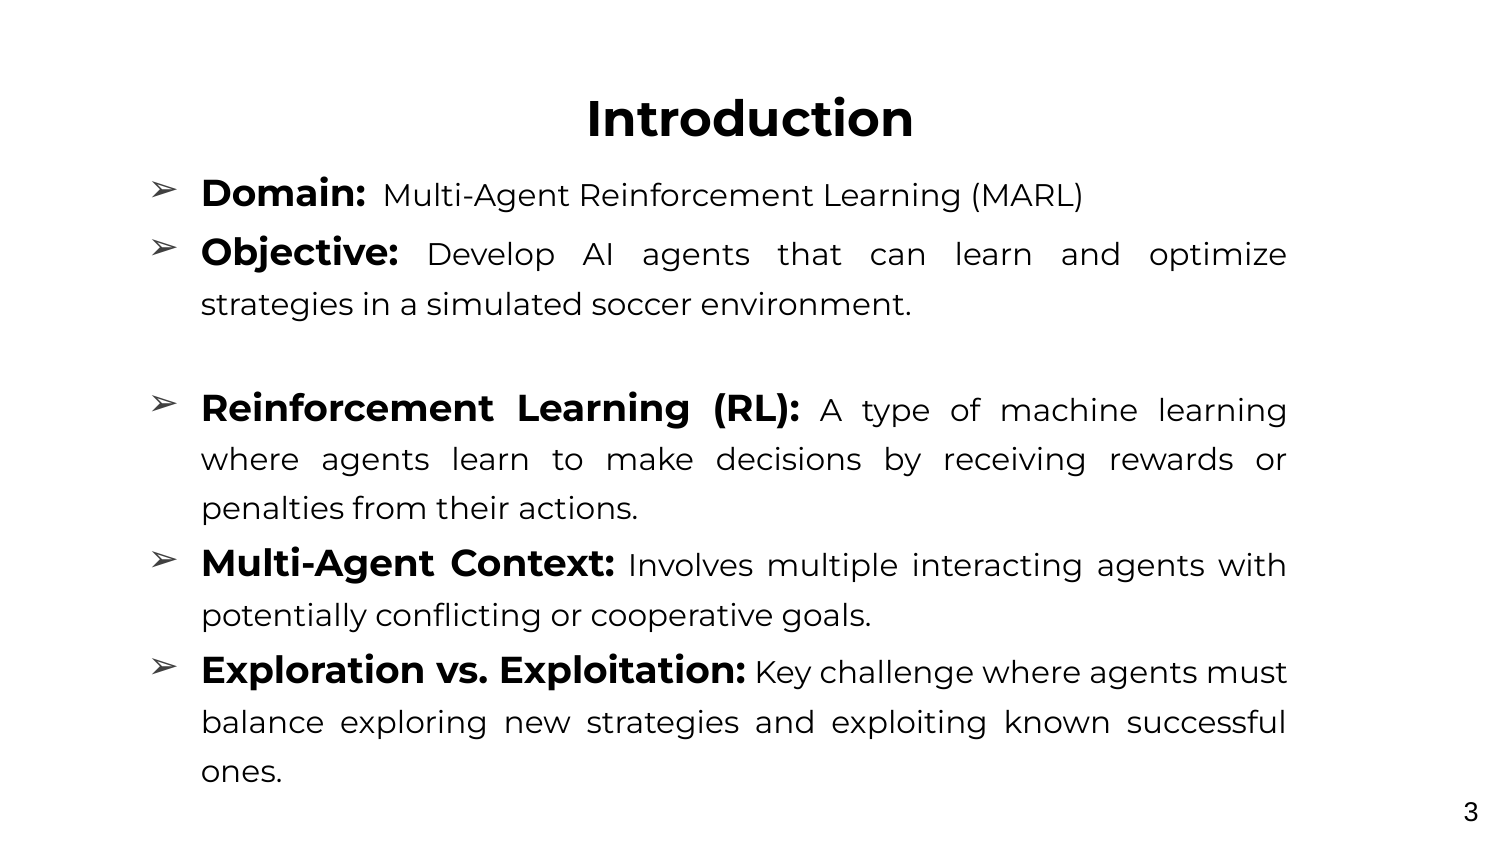

# Introduction
Domain:  Multi-Agent Reinforcement Learning (MARL)
Objective: Develop AI agents that can learn and optimize strategies in a simulated soccer environment.

Reinforcement Learning (RL): A type of machine learning where agents learn to make decisions by receiving rewards or penalties from their actions.
Multi-Agent Context: Involves multiple interacting agents with potentially conflicting or cooperative goals.
Exploration vs. Exploitation: Key challenge where agents must balance exploring new strategies and exploiting known successful ones.
3